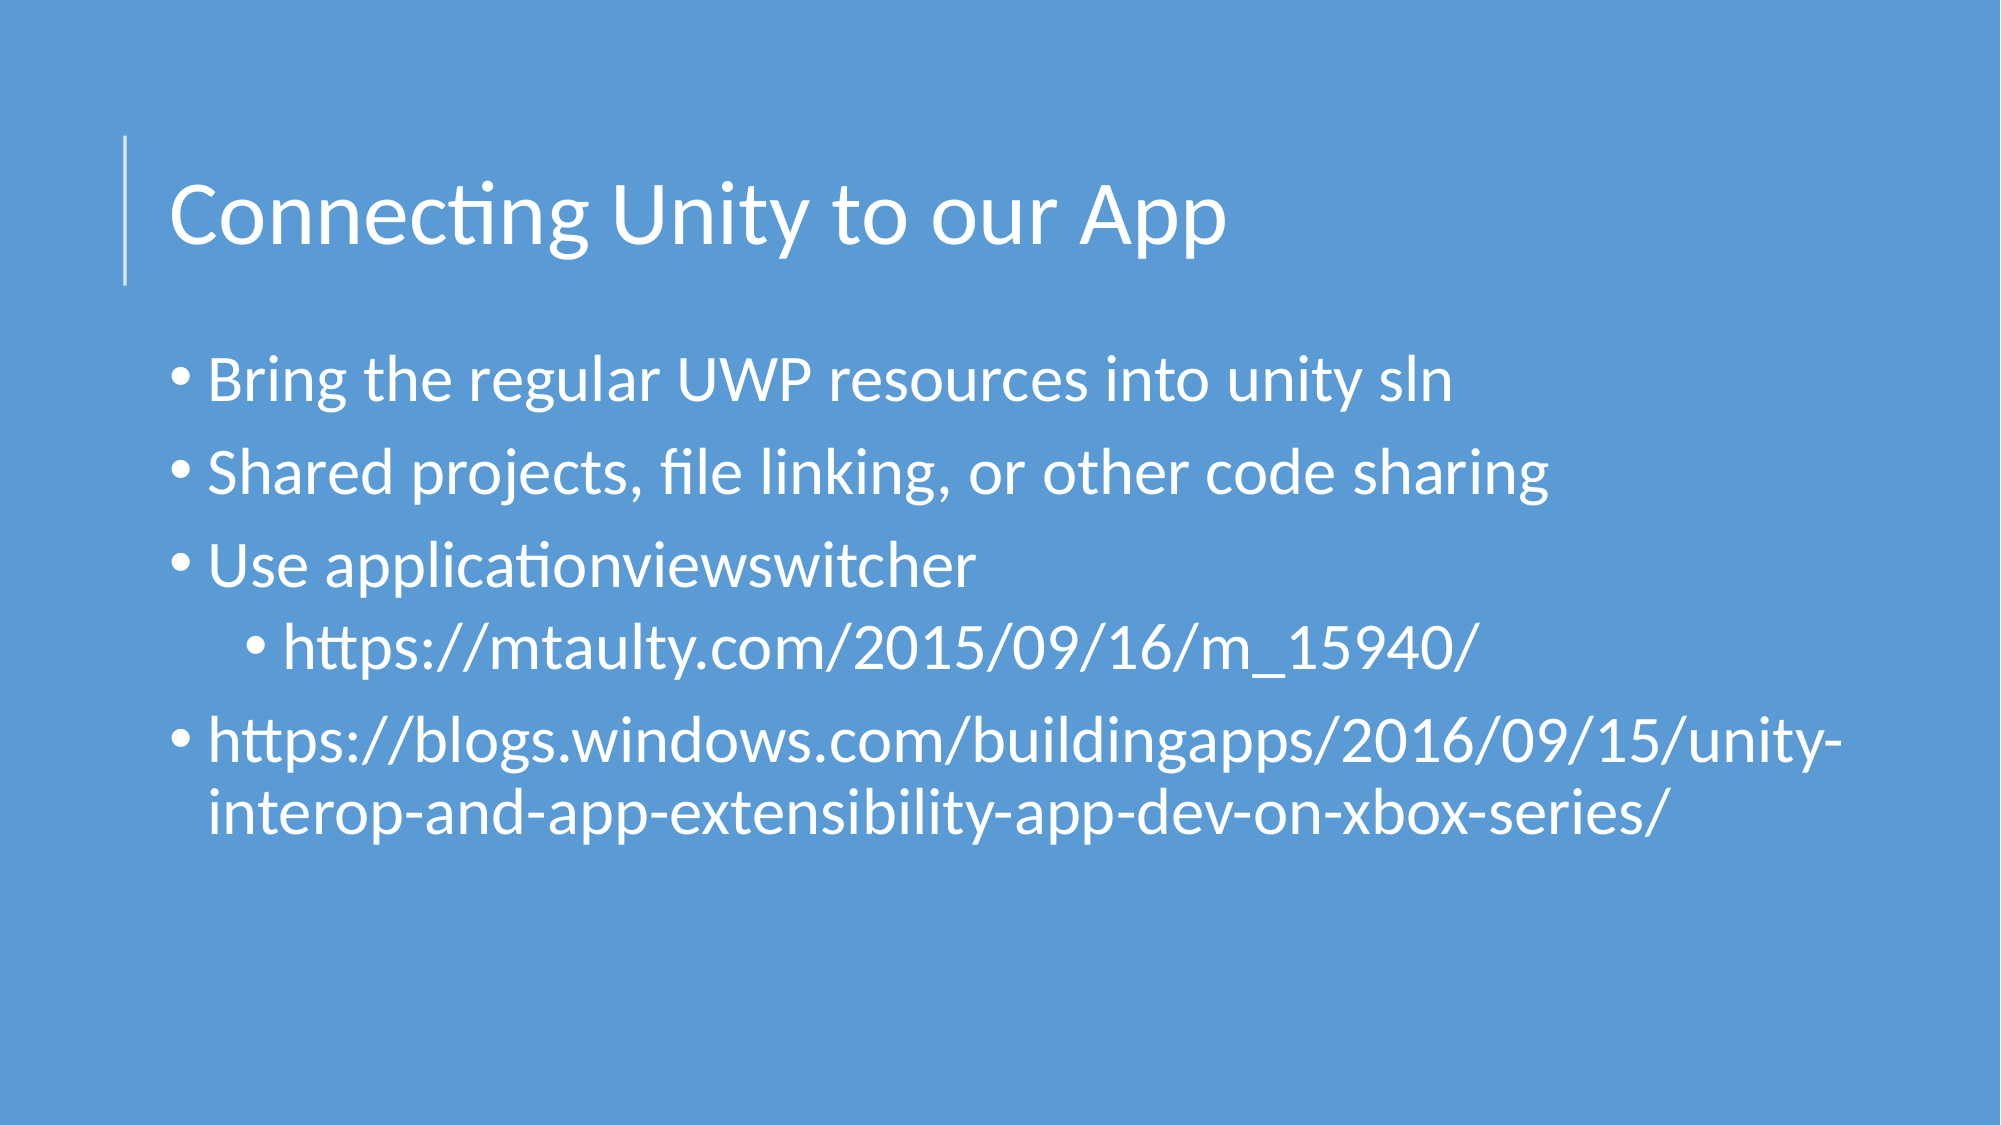

# Connecting Unity to our App
Bring the regular UWP resources into unity sln
Shared projects, file linking, or other code sharing
Use applicationviewswitcher
https://mtaulty.com/2015/09/16/m_15940/
https://blogs.windows.com/buildingapps/2016/09/15/unity-interop-and-app-extensibility-app-dev-on-xbox-series/